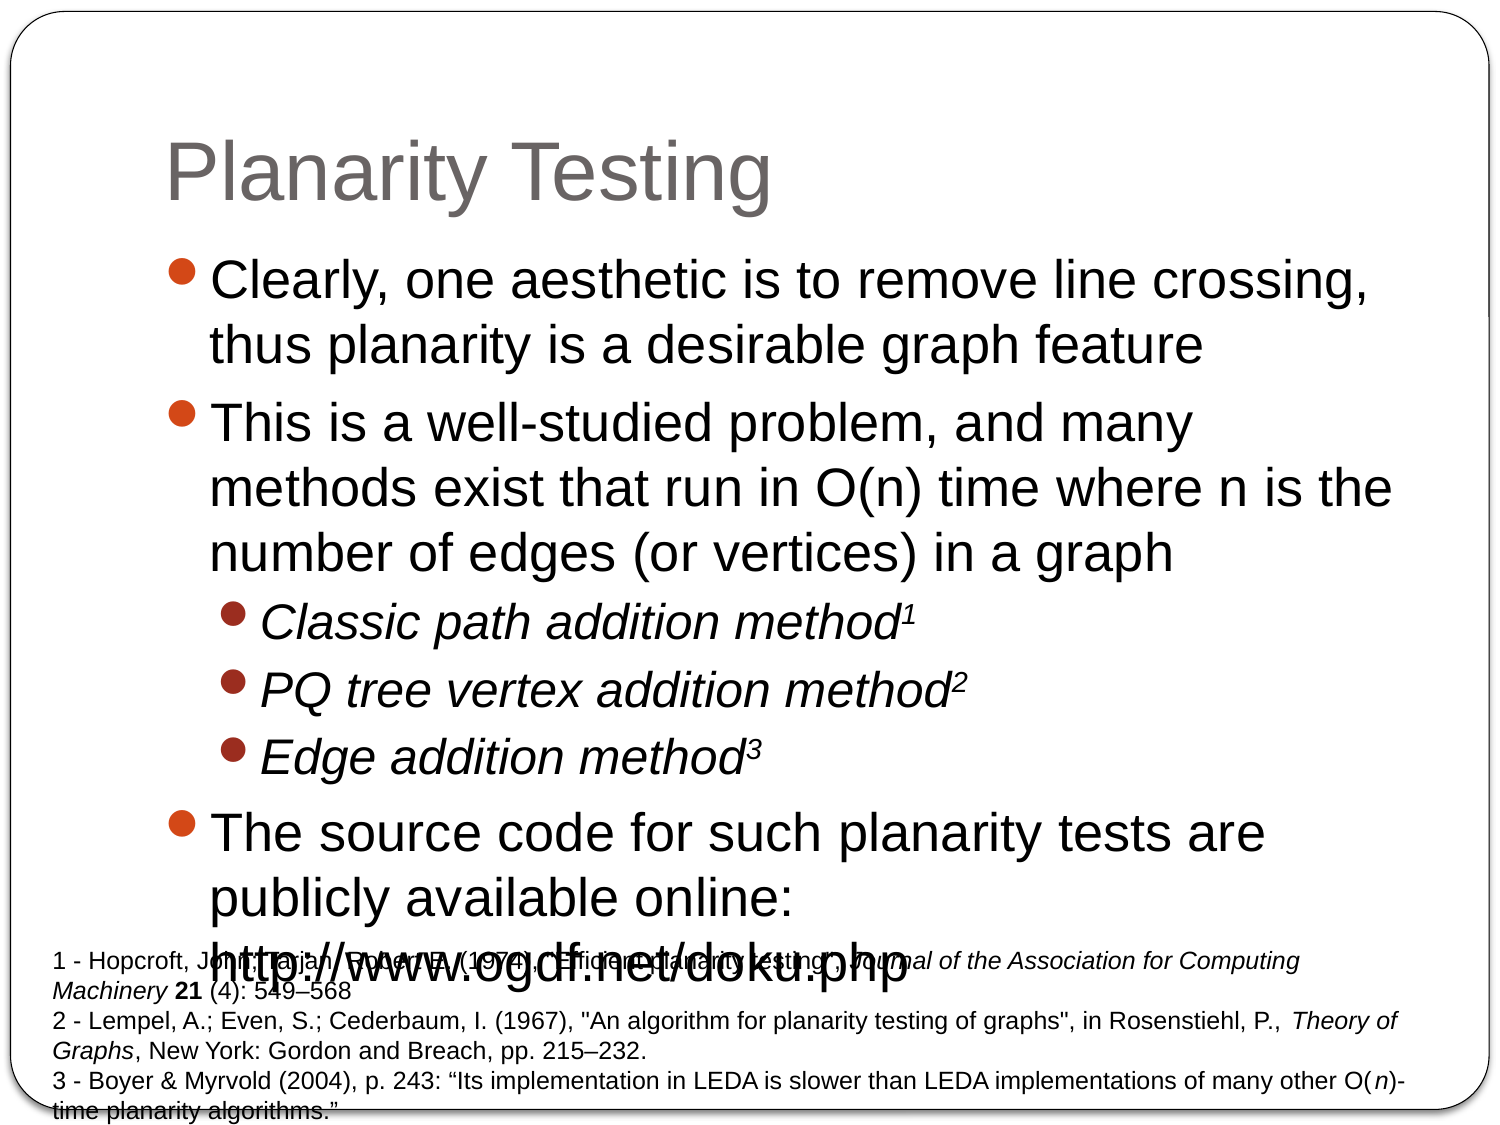

# Planarity Testing
Clearly, one aesthetic is to remove line crossing, thus planarity is a desirable graph feature
This is a well-studied problem, and many methods exist that run in O(n) time where n is the number of edges (or vertices) in a graph
Classic path addition method1
PQ tree vertex addition method2
Edge addition method3
The source code for such planarity tests are publicly available online: http://www.ogdf.net/doku.php
1 - Hopcroft, John; Tarjan, Robert E. (1974), "Efficient planarity testing", Journal of the Association for Computing Machinery 21 (4): 549–568
2 - Lempel, A.; Even, S.; Cederbaum, I. (1967), "An algorithm for planarity testing of graphs", in Rosenstiehl, P., Theory of Graphs, New York: Gordon and Breach, pp. 215–232.
3 - Boyer & Myrvold (2004), p. 243: “Its implementation in LEDA is slower than LEDA implementations of many other O(n)-time planarity algorithms.”